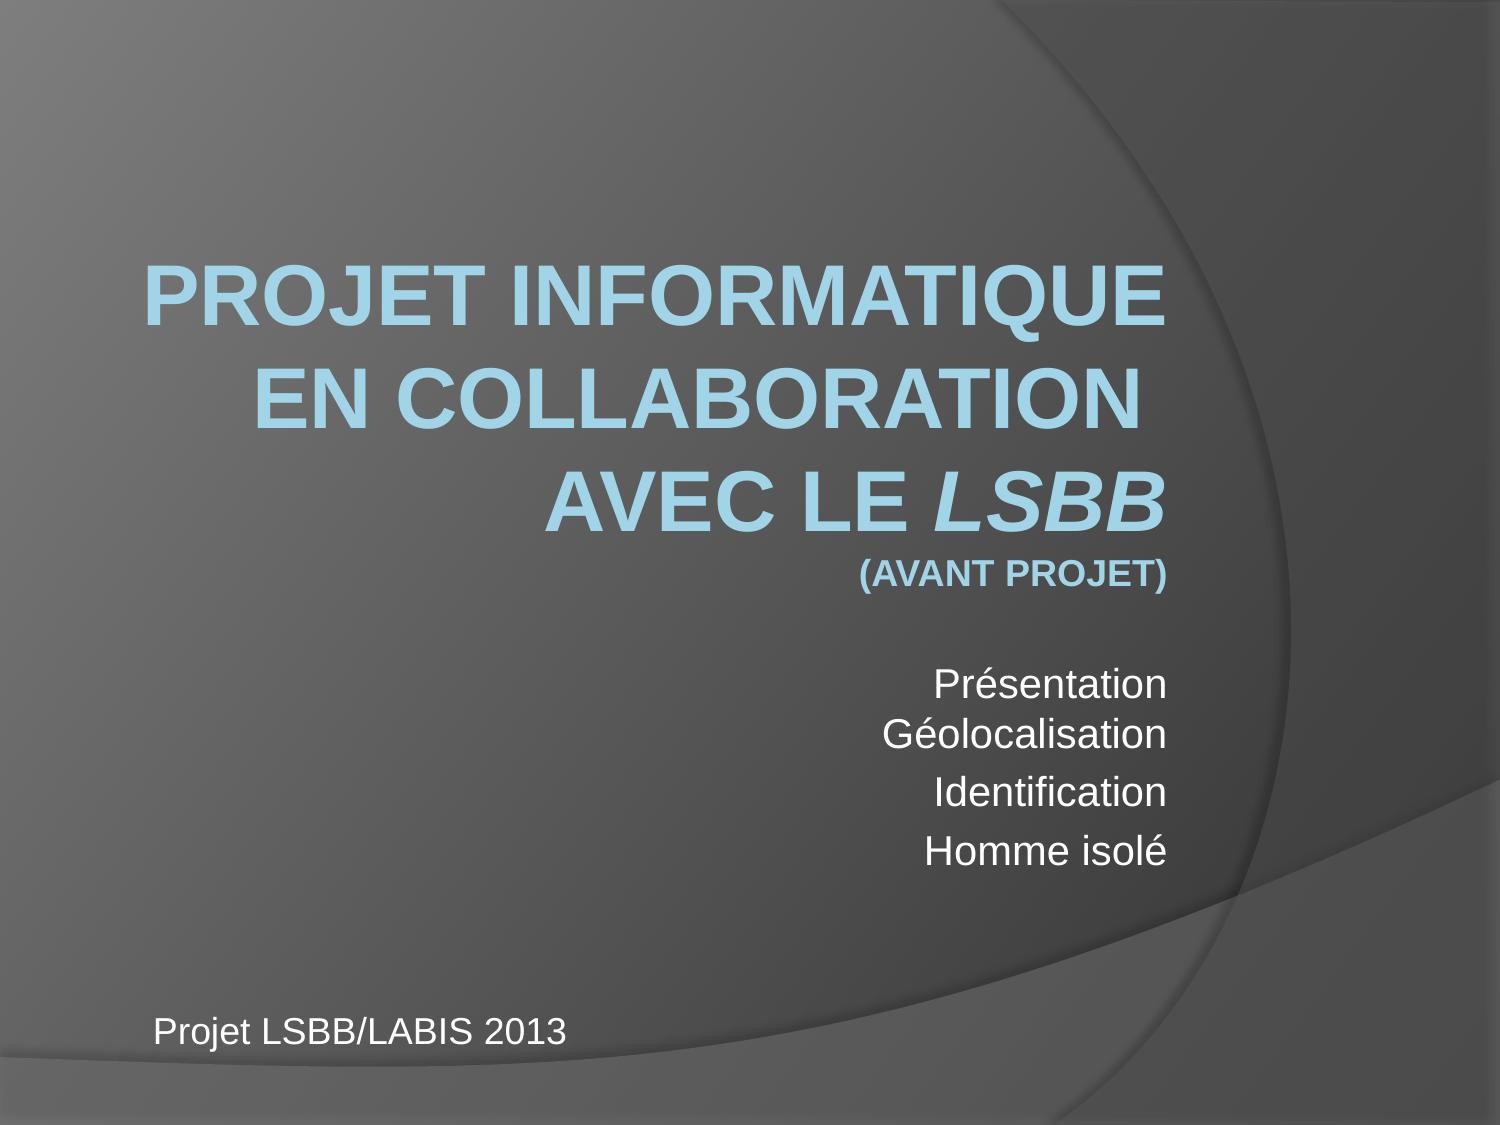

# PROJET INFORMATIQUE en collaboration avec le LSBB (avant projet)
Présentation
Géolocalisation
Identification
Homme isolé
Projet LSBB/LABIS 2013